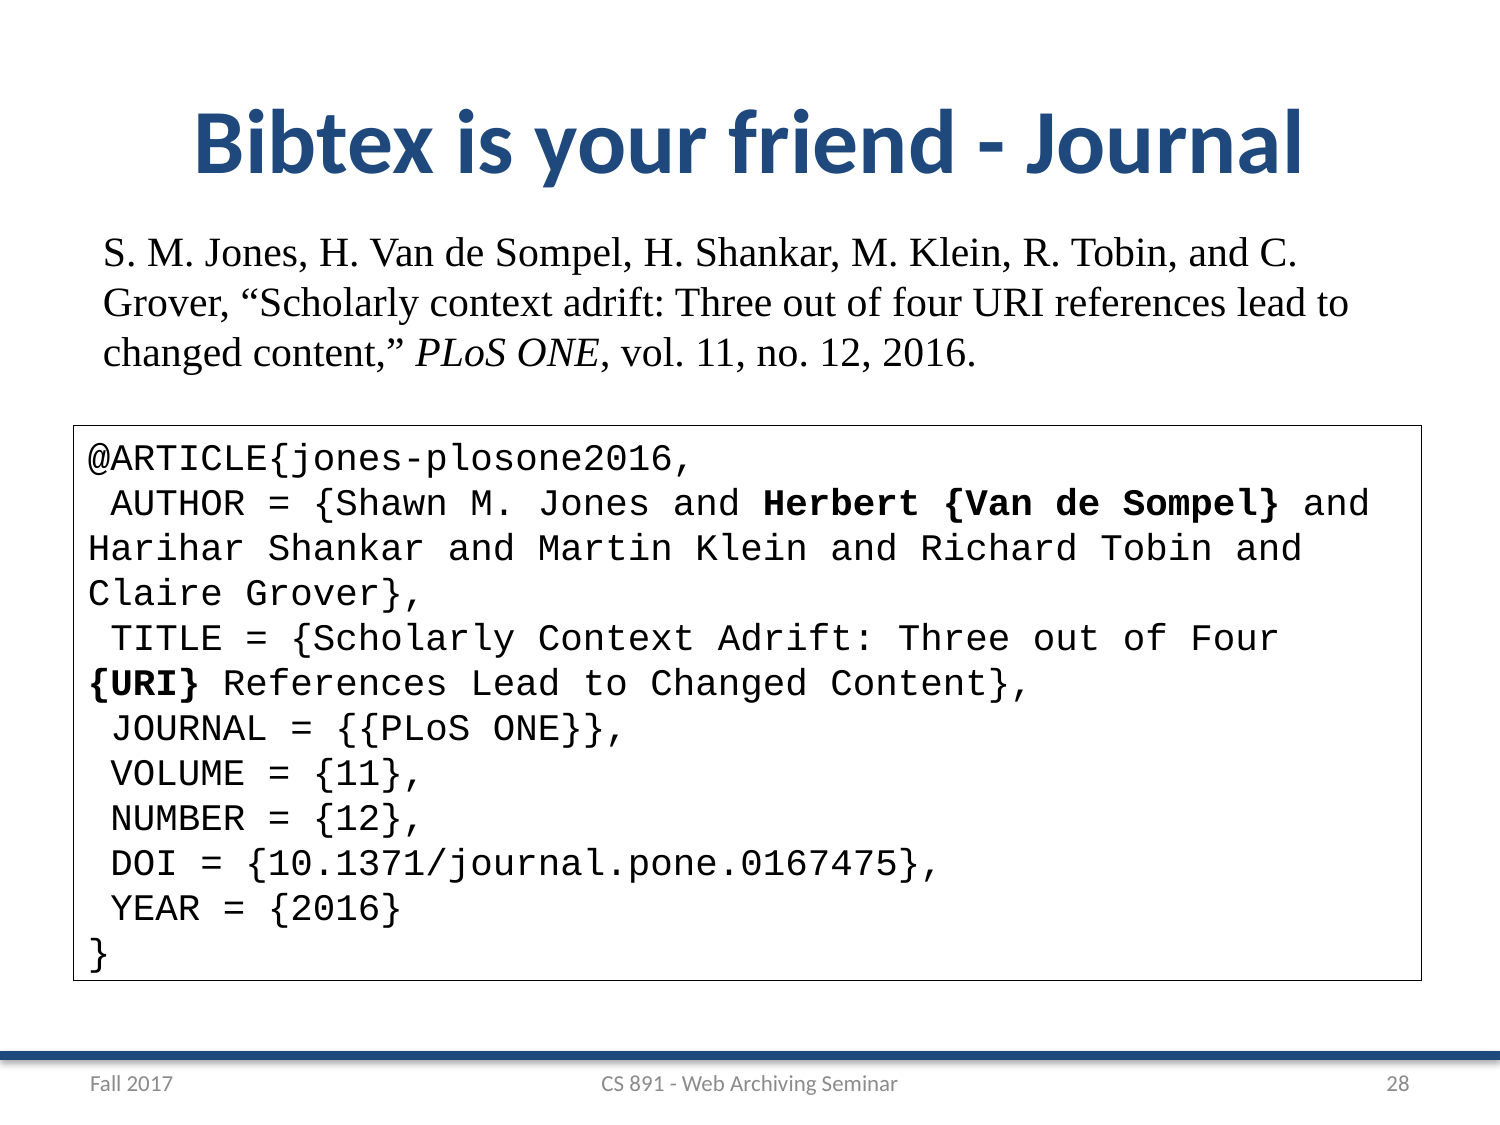

# Bibtex is your friend - Journal
S. M. Jones, H. Van de Sompel, H. Shankar, M. Klein, R. Tobin, and C. Grover, “Scholarly context adrift: Three out of four URI references lead to changed content,” PLoS ONE, vol. 11, no. 12, 2016.
@ARTICLE{jones-plosone2016,
 AUTHOR = {Shawn M. Jones and Herbert {Van de Sompel} and Harihar Shankar and Martin Klein and Richard Tobin and Claire Grover},
 TITLE = {Scholarly Context Adrift: Three out of Four {URI} References Lead to Changed Content},
 JOURNAL = {{PLoS ONE}},
 VOLUME = {11},
 NUMBER = {12},
 DOI = {10.1371/journal.pone.0167475},
 YEAR = {2016}
}
Fall 2017
CS 891 - Web Archiving Seminar
28